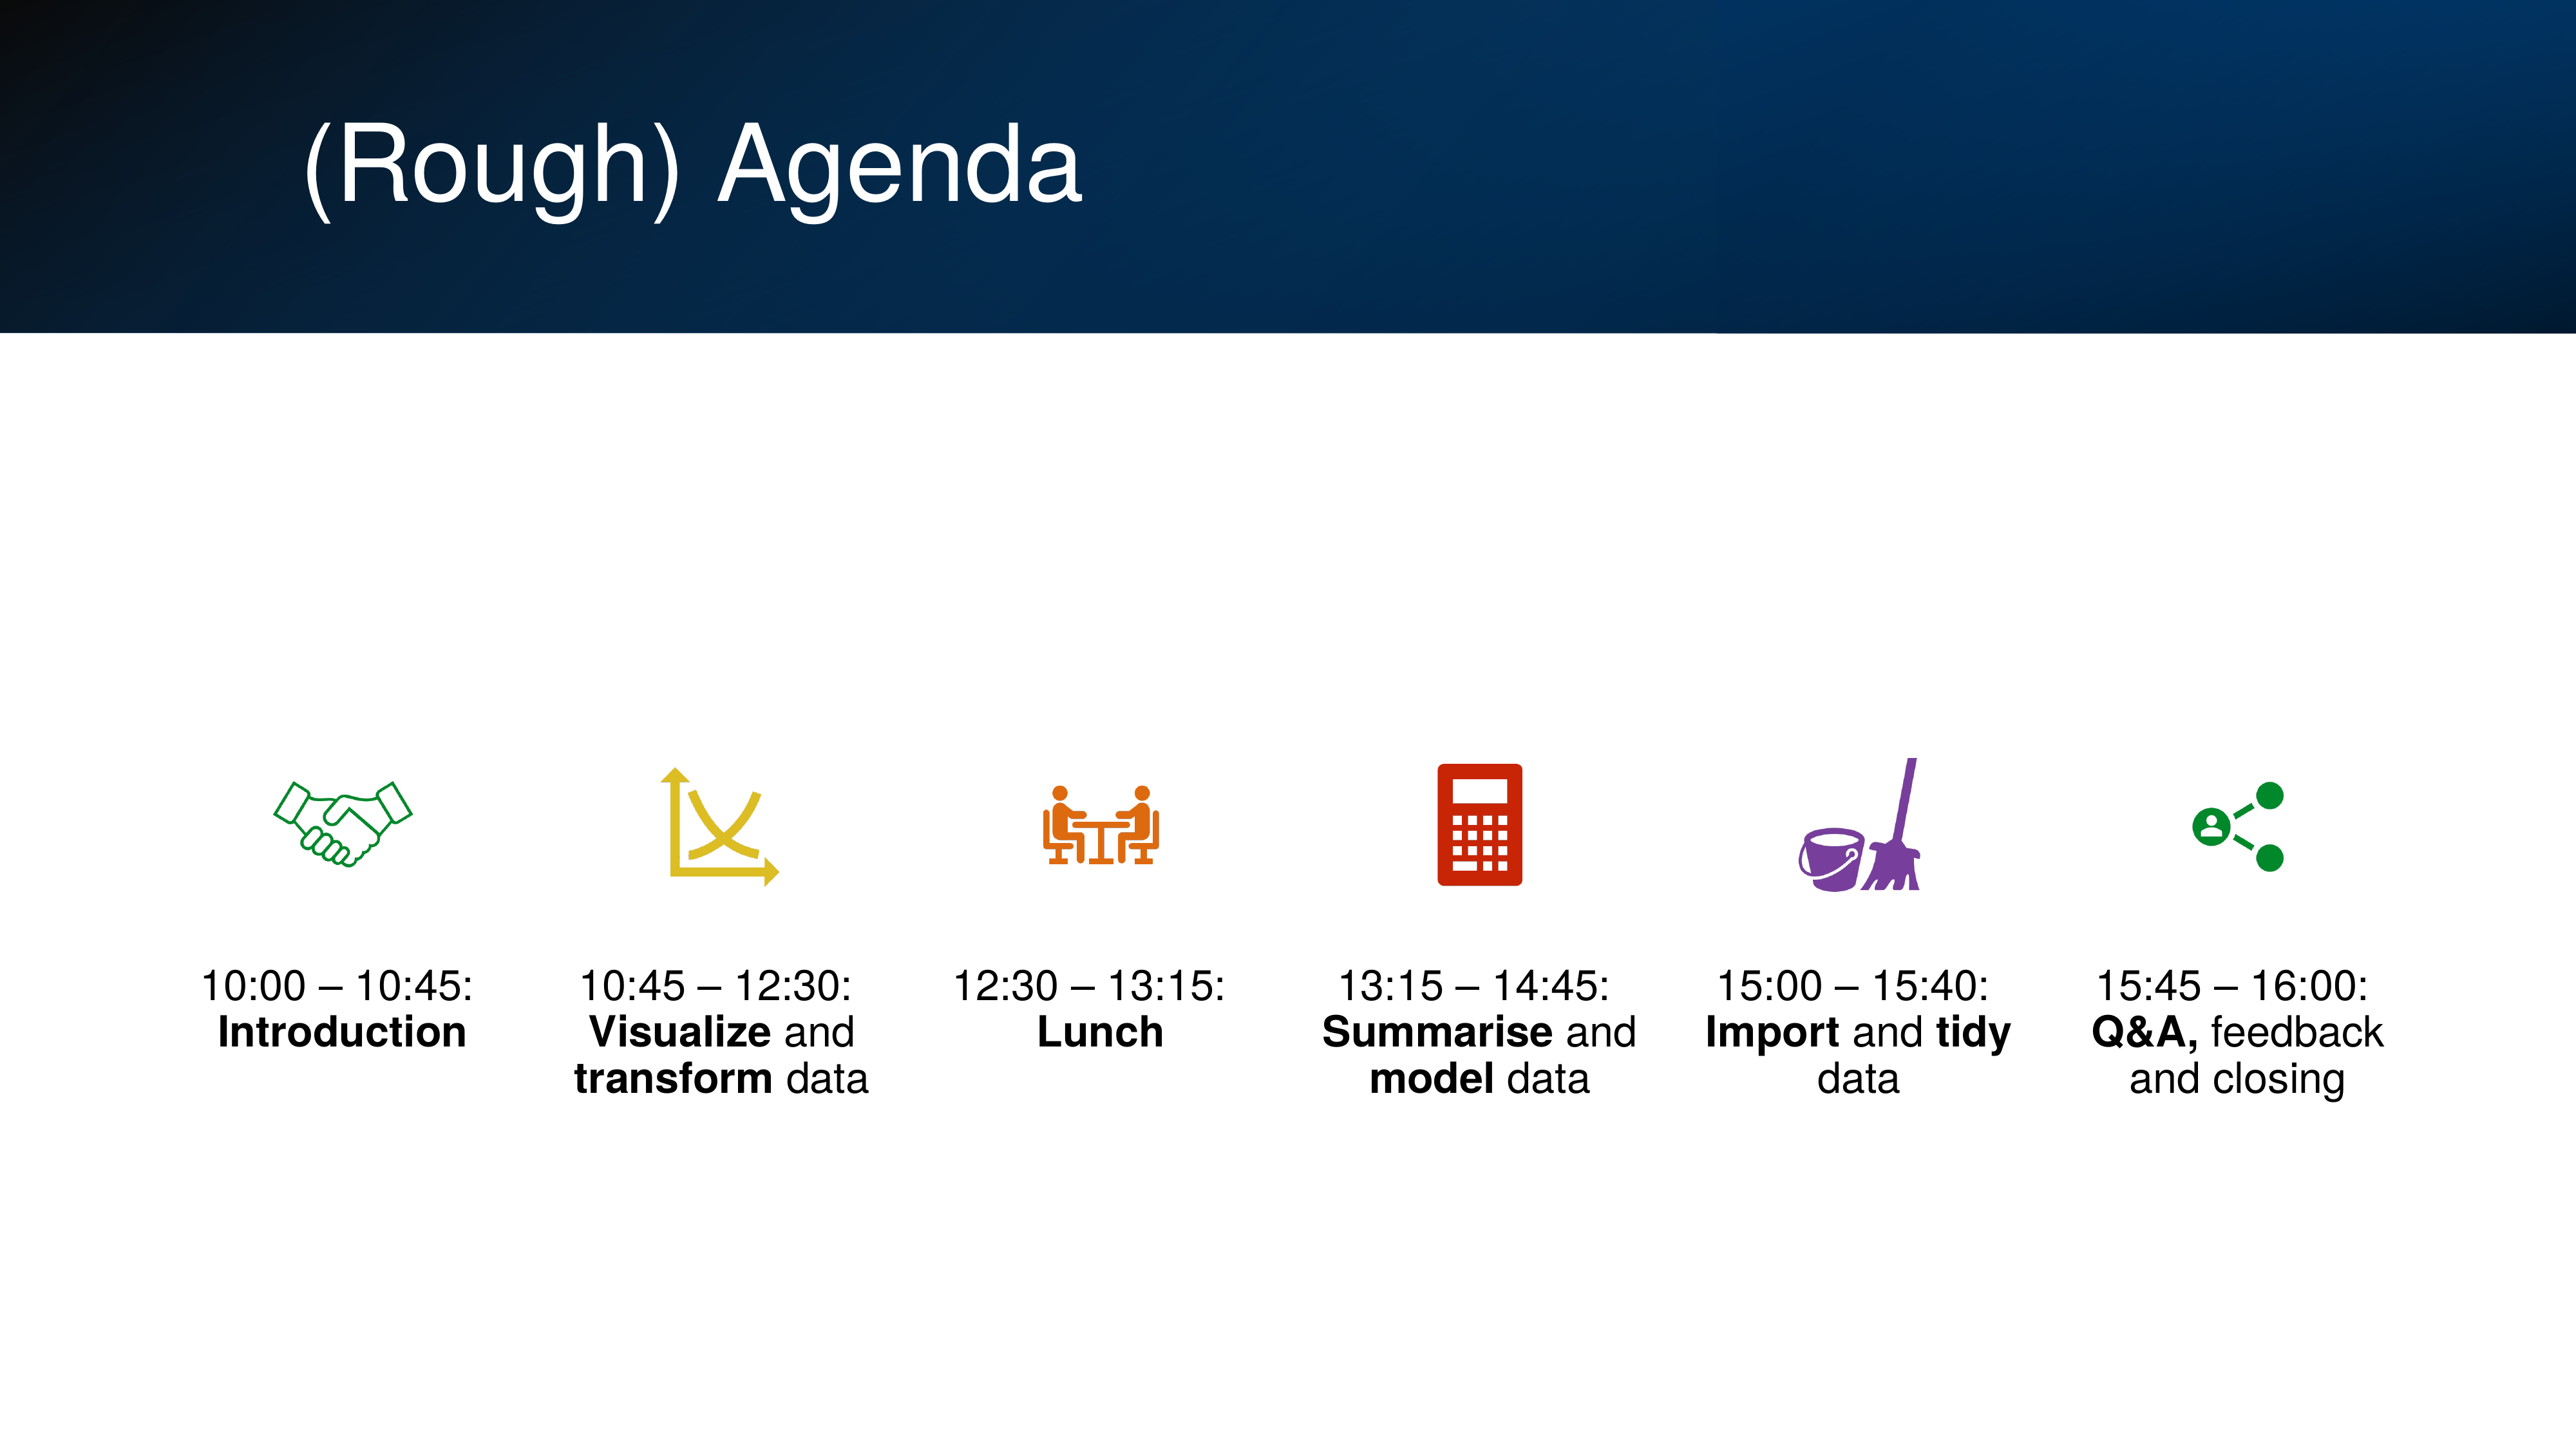

(Rough) Agenda

10:00 – 10:45:
Introduction
10:45 – 12:30:
Visualize and transform data
12:30 – 13:15:
Lunch
13:15 – 14:45:
Summarise and model data
15:00 – 15:40:
Import and tidy data
15:45 – 16:00:
Q&A, feedback and closing